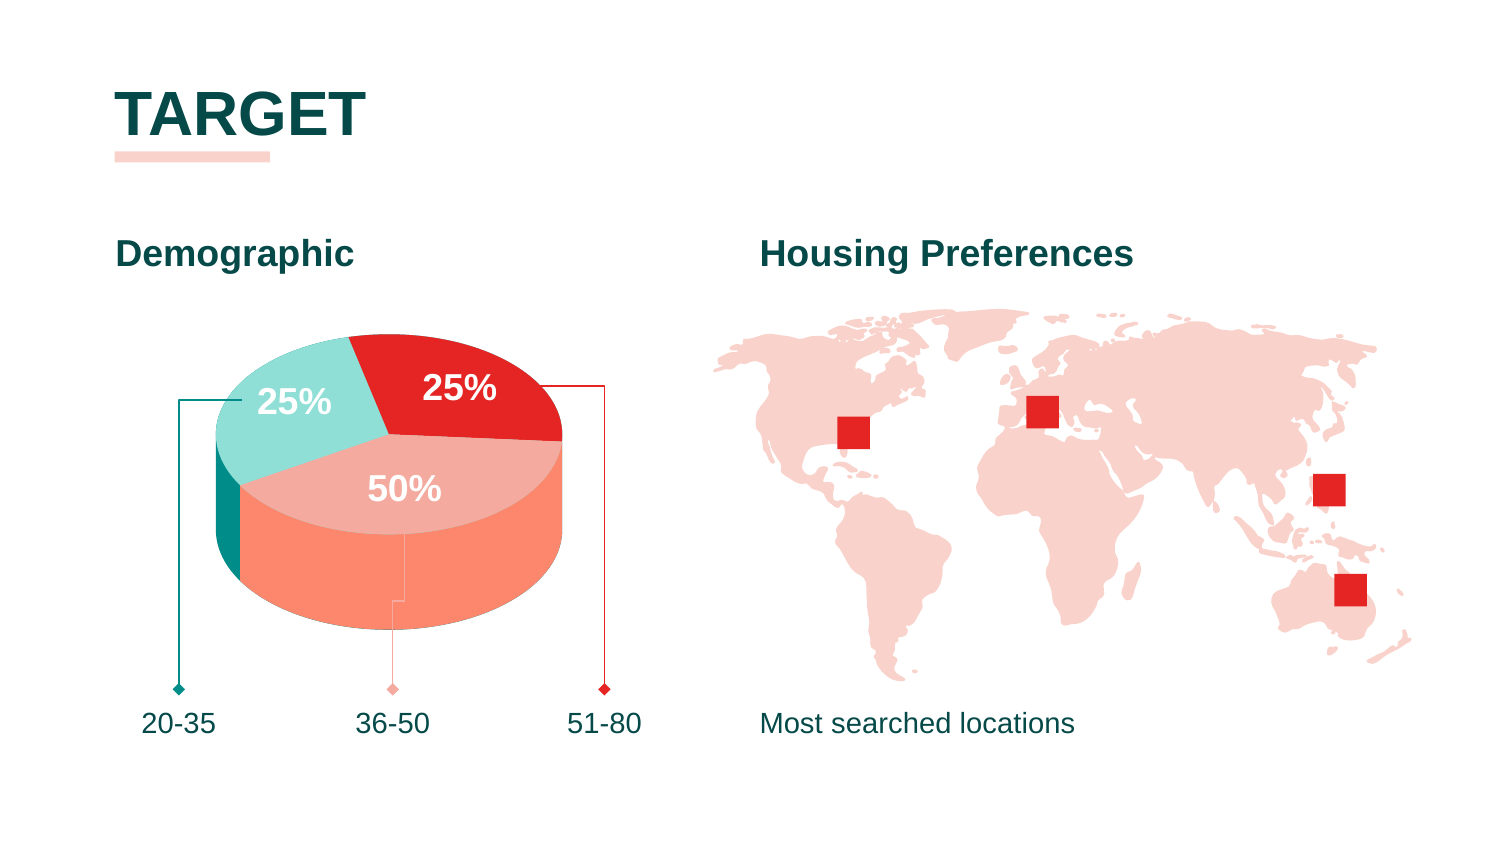

# TARGET

Demographic
Housing Preferences

25%
25%

50%

Most searched locations
20-35
36-50
51-80